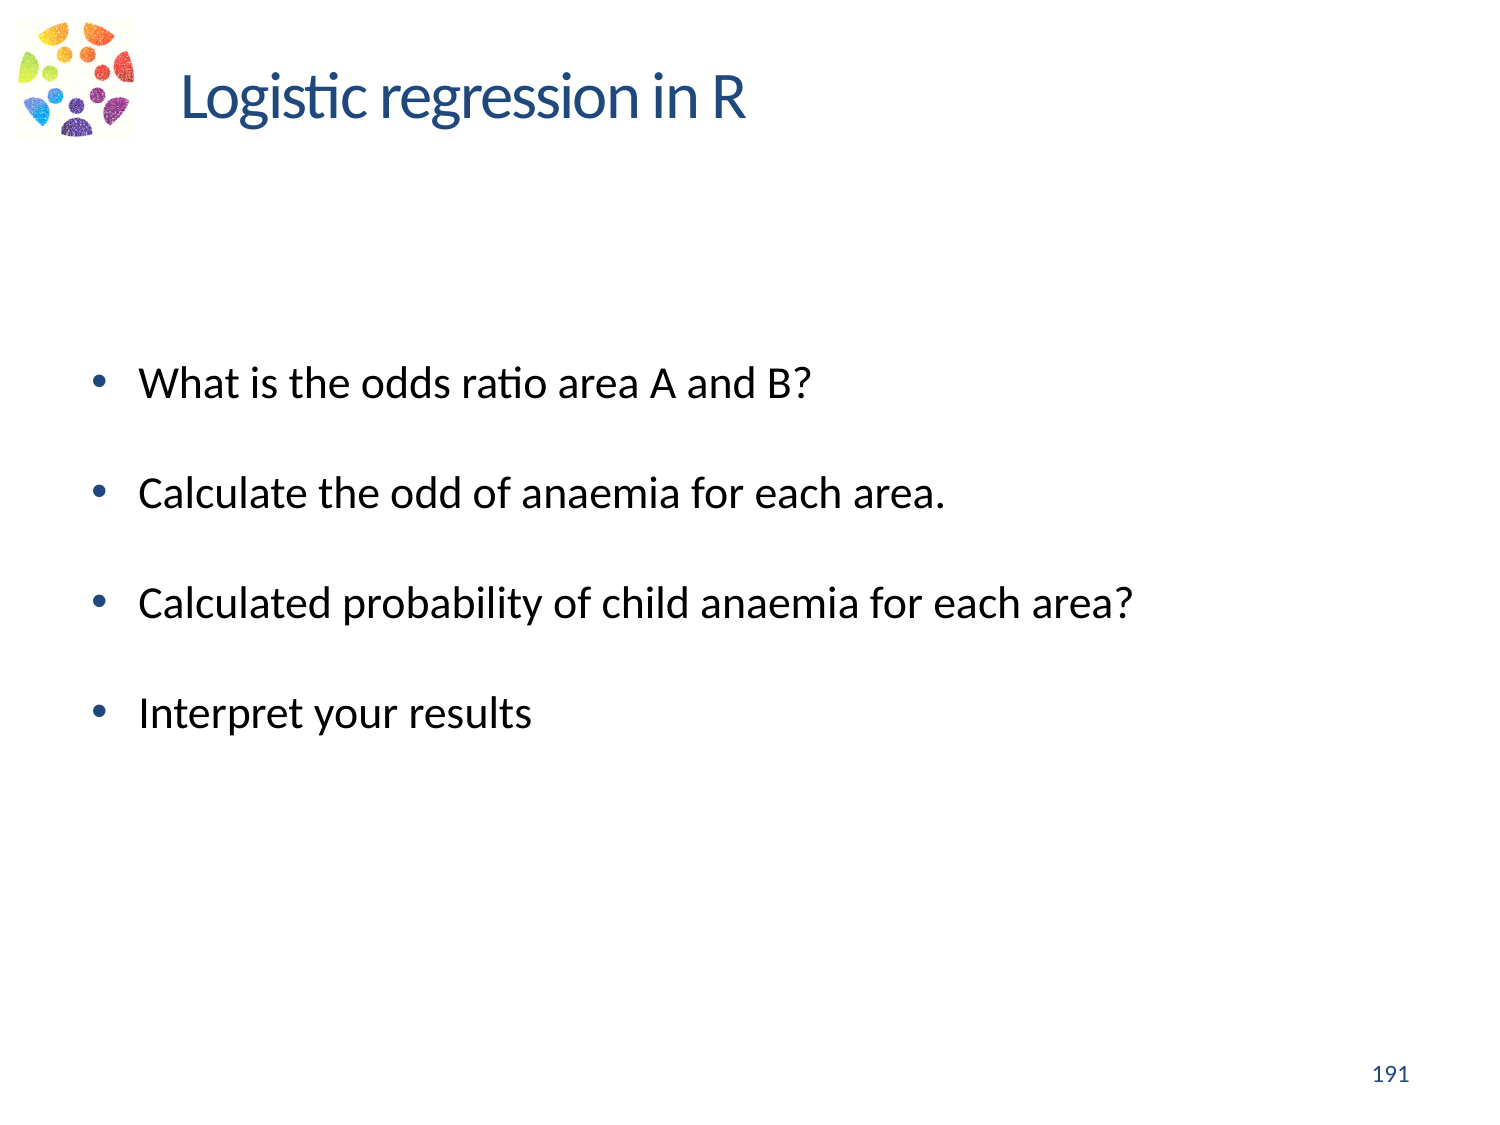

Logistic regression in R
What is the odds ratio area A and B?
Calculate the odd of anaemia for each area.
Calculated probability of child anaemia for each area?
Interpret your results

191